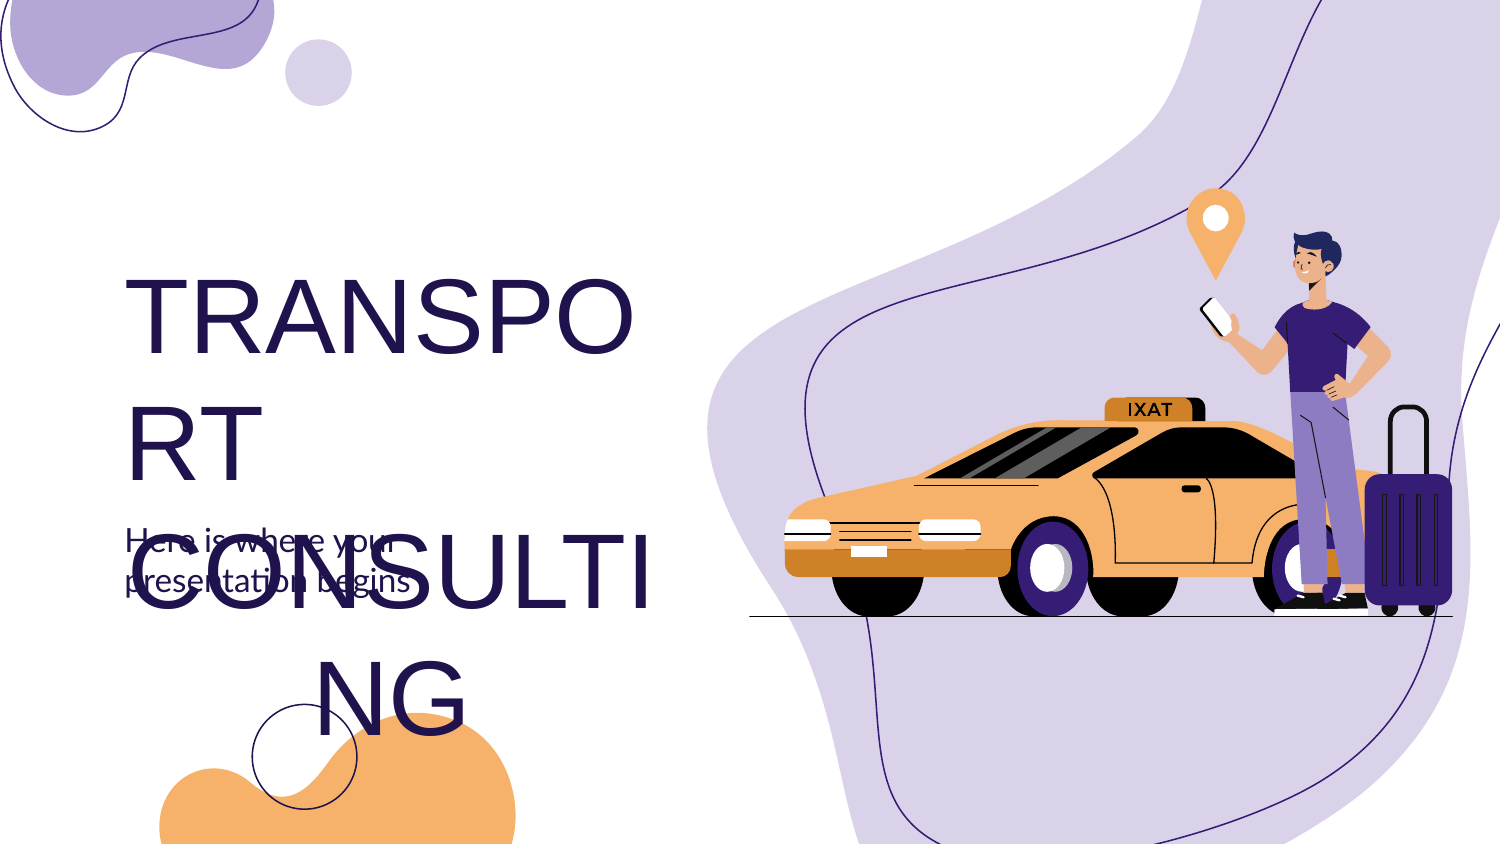

# TRANSPORT
CONSULTING
Here is where your presentation begins